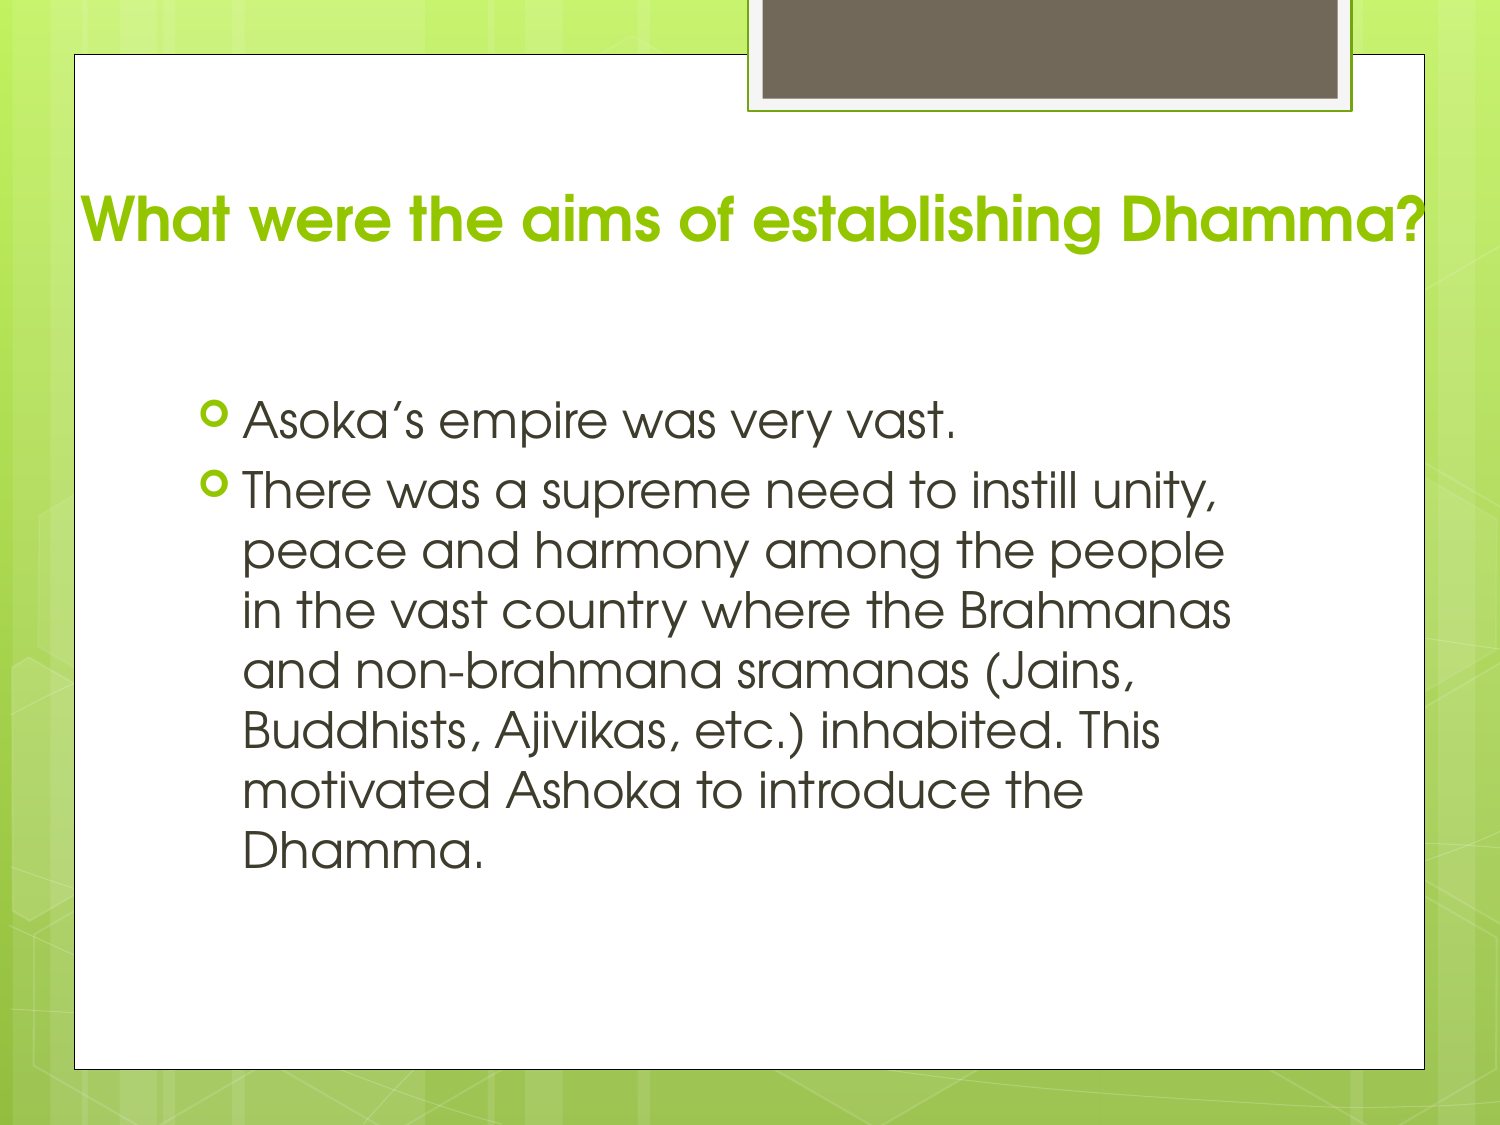

# What were the aims of establishing Dhamma?
Asoka’s empire was very vast.
There was a supreme need to instill unity, peace and harmony among the people in the vast country where the Brahmanas and non-brahmana sramanas (Jains, Buddhists, Ajivikas, etc.) inhabited. This motivated Ashoka to introduce the Dhamma.